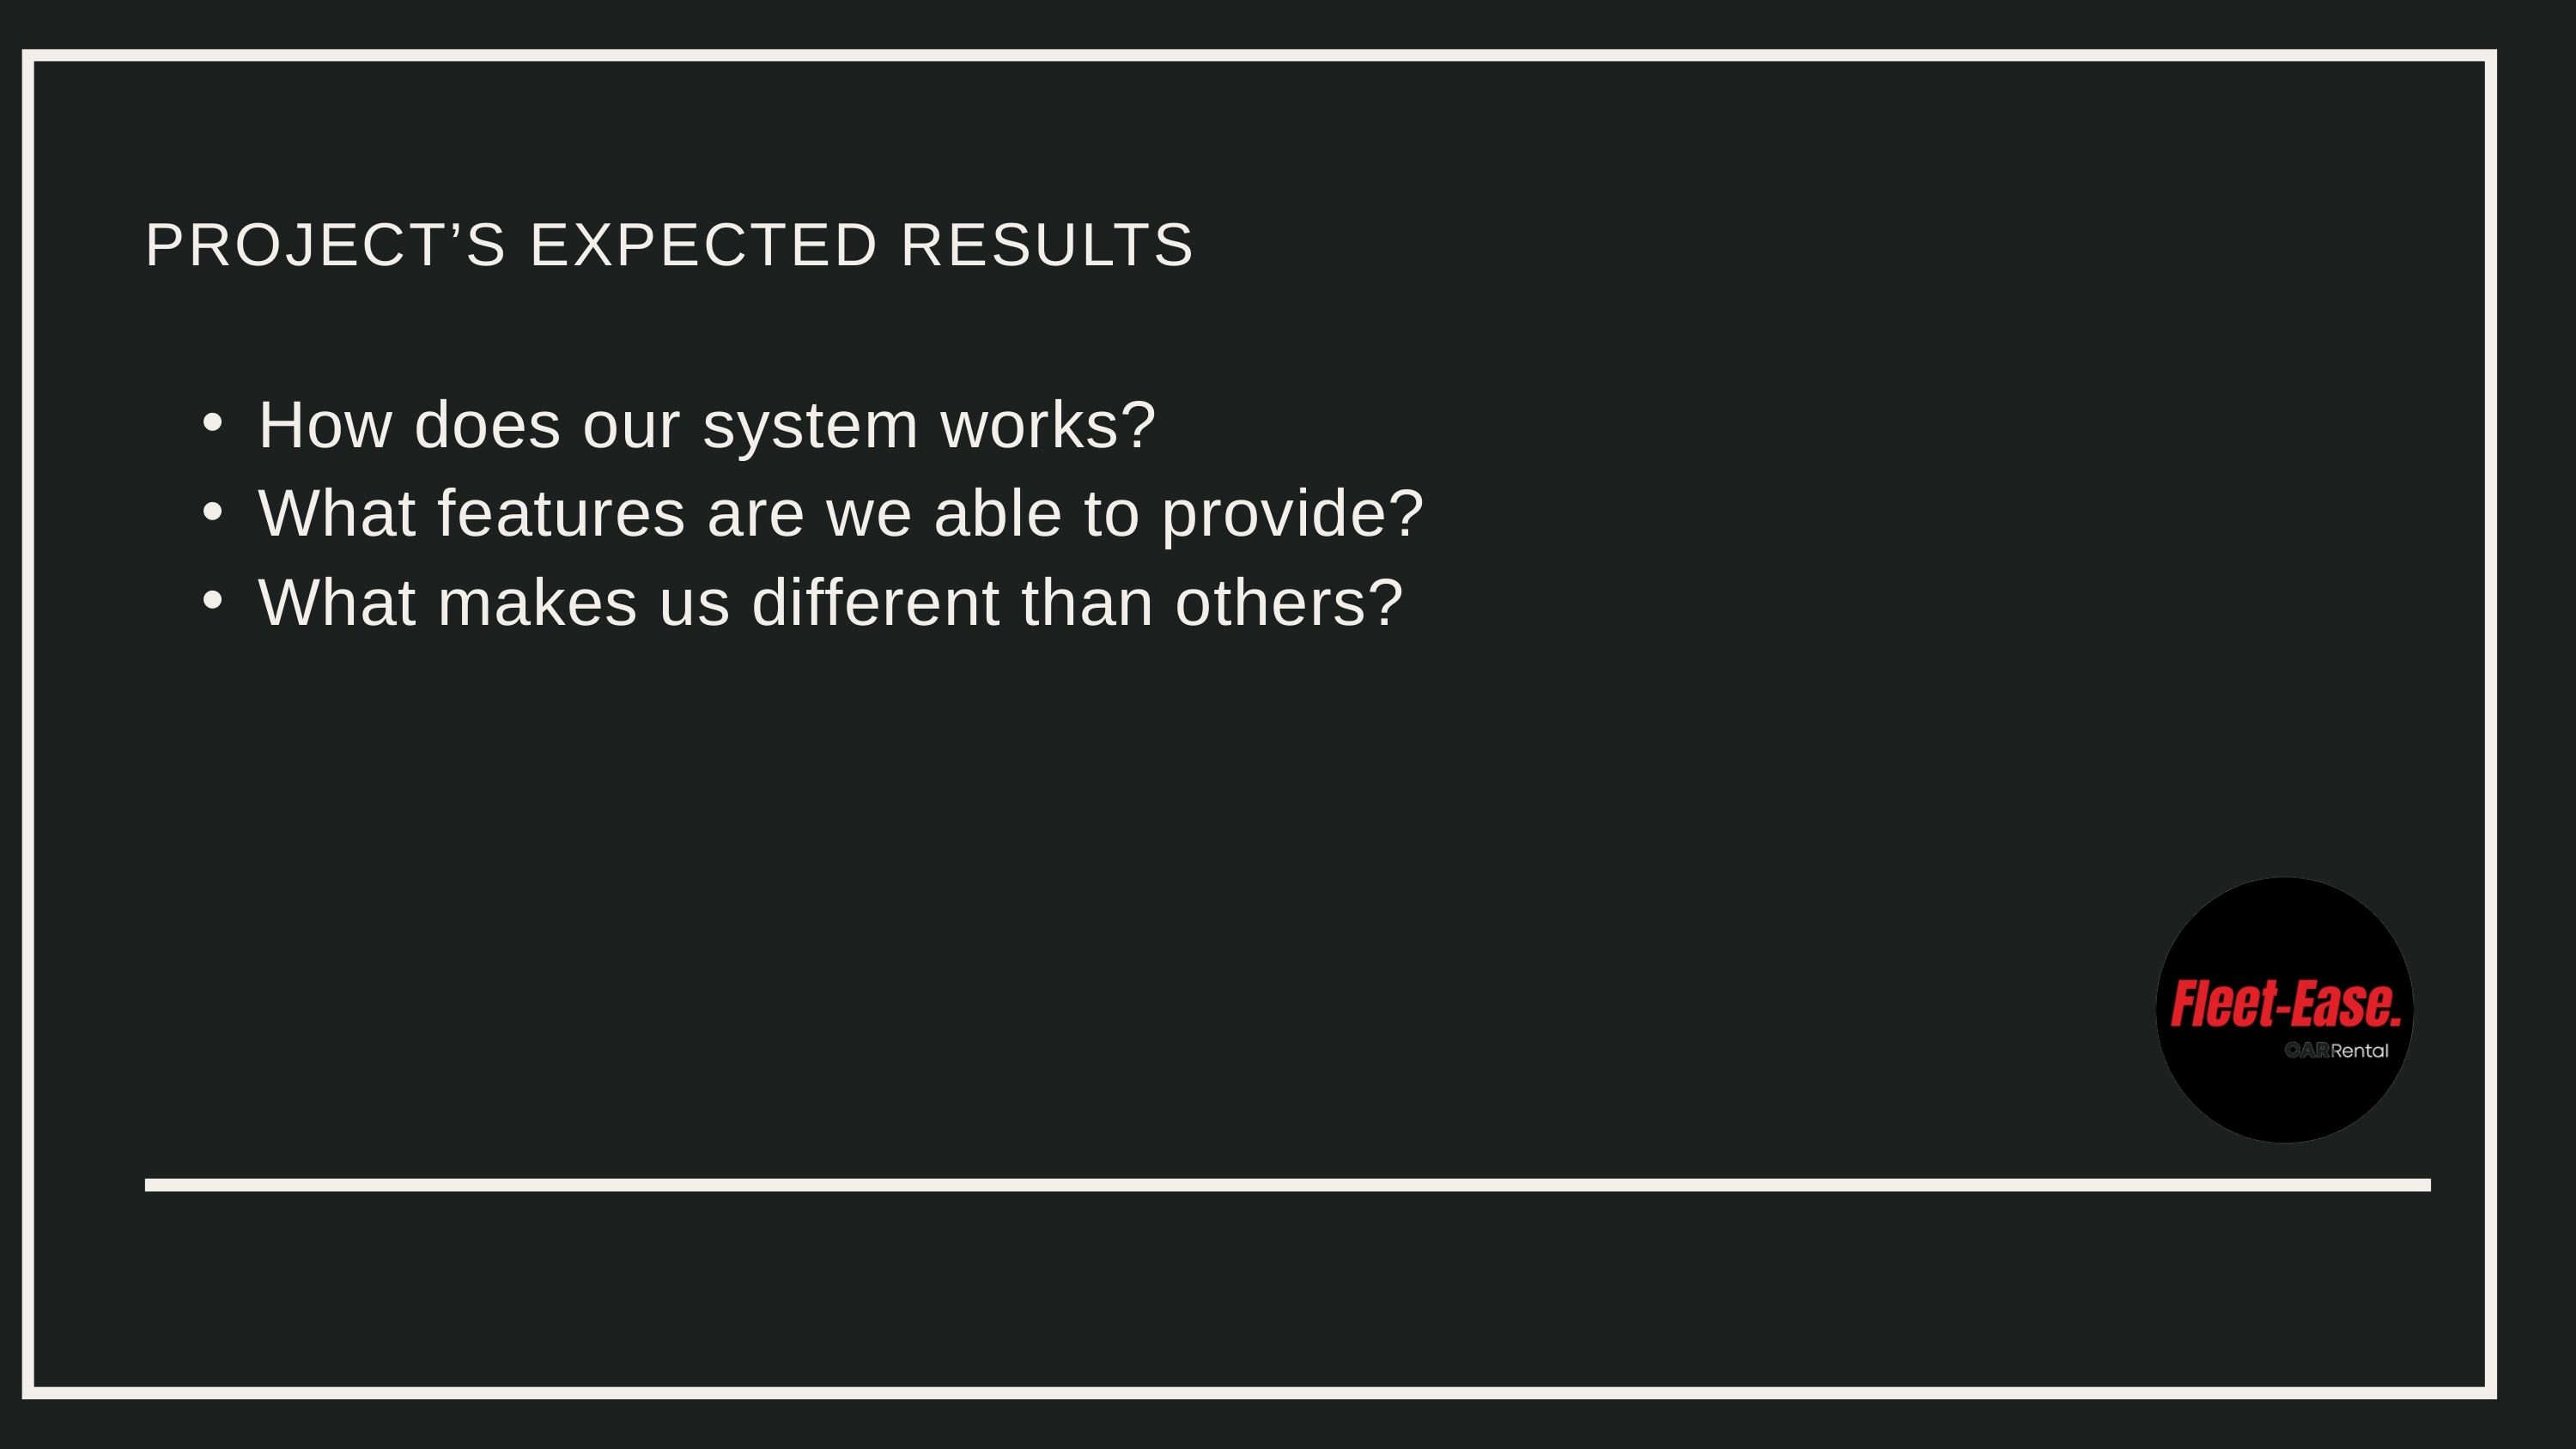

PROJECT’S EXPECTED RESULTS​
How does our system works?​
What features are we able to provide?​
What makes us different than others?